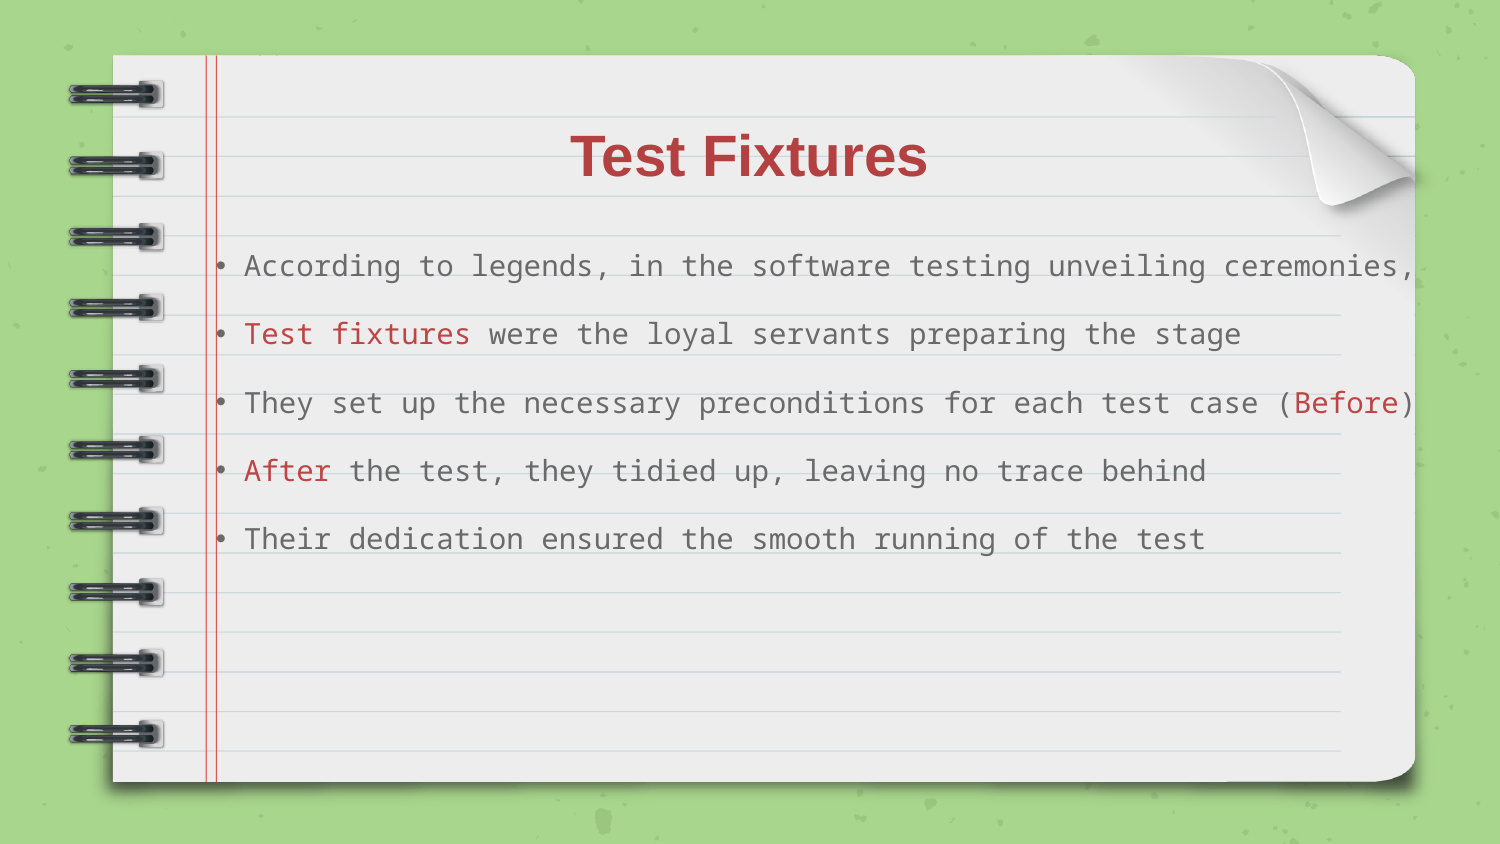

# Test Fixtures
According to legends, in the software testing unveiling ceremonies,
Test fixtures were the loyal servants preparing the stage
They set up the necessary preconditions for each test case (Before)
After the test, they tidied up, leaving no trace behind
Their dedication ensured the smooth running of the test